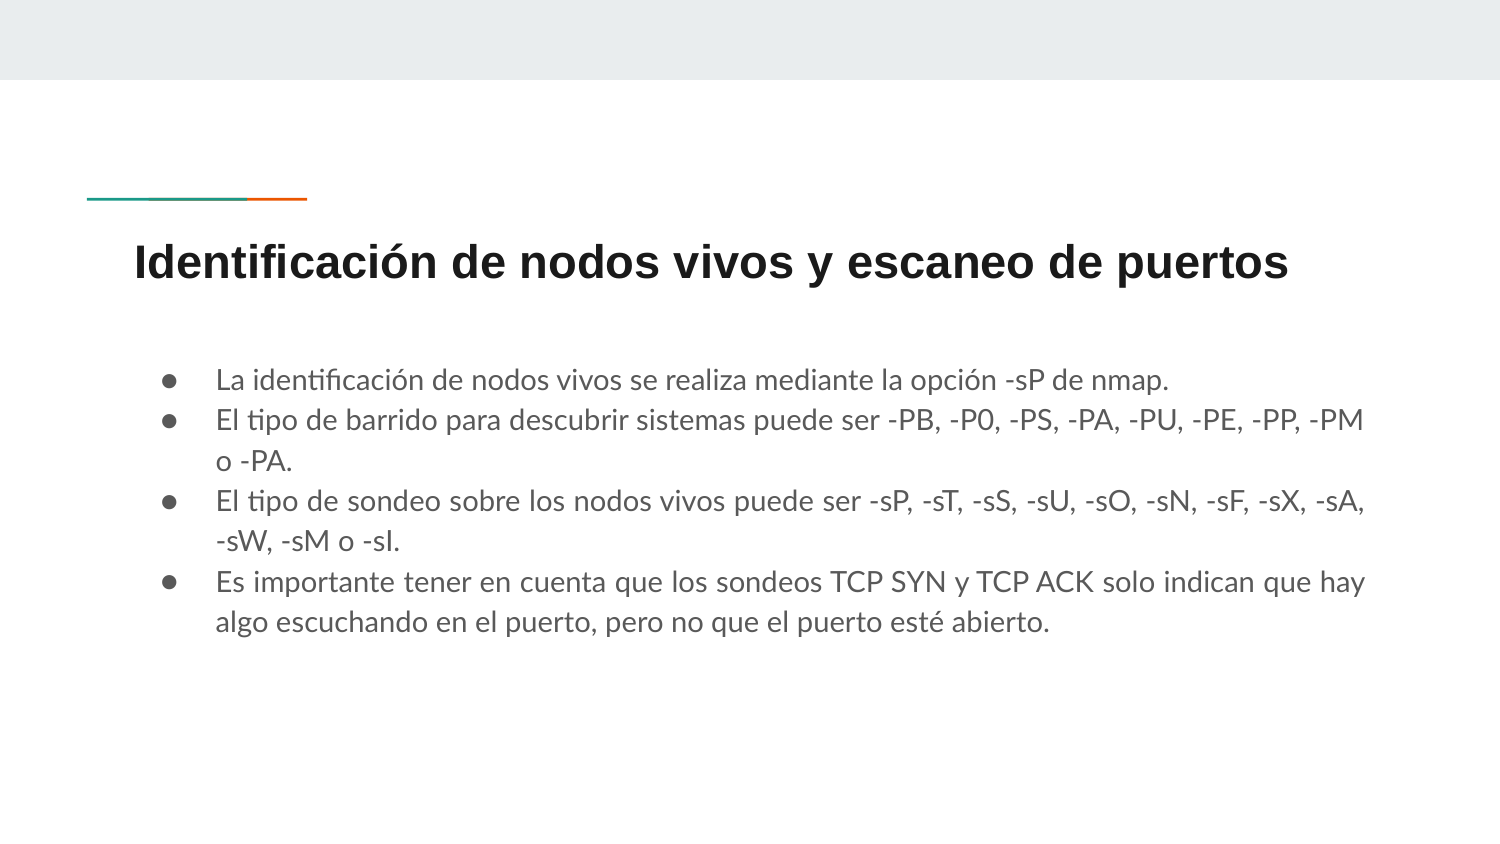

# Identificación de nodos vivos y escaneo de puertos
La identificación de nodos vivos se realiza mediante la opción -sP de nmap.
El tipo de barrido para descubrir sistemas puede ser -PB, -P0, -PS, -PA, -PU, -PE, -PP, -PM o -PA.
El tipo de sondeo sobre los nodos vivos puede ser -sP, -sT, -sS, -sU, -sO, -sN, -sF, -sX, -sA, -sW, -sM o -sI.
Es importante tener en cuenta que los sondeos TCP SYN y TCP ACK solo indican que hay algo escuchando en el puerto, pero no que el puerto esté abierto.